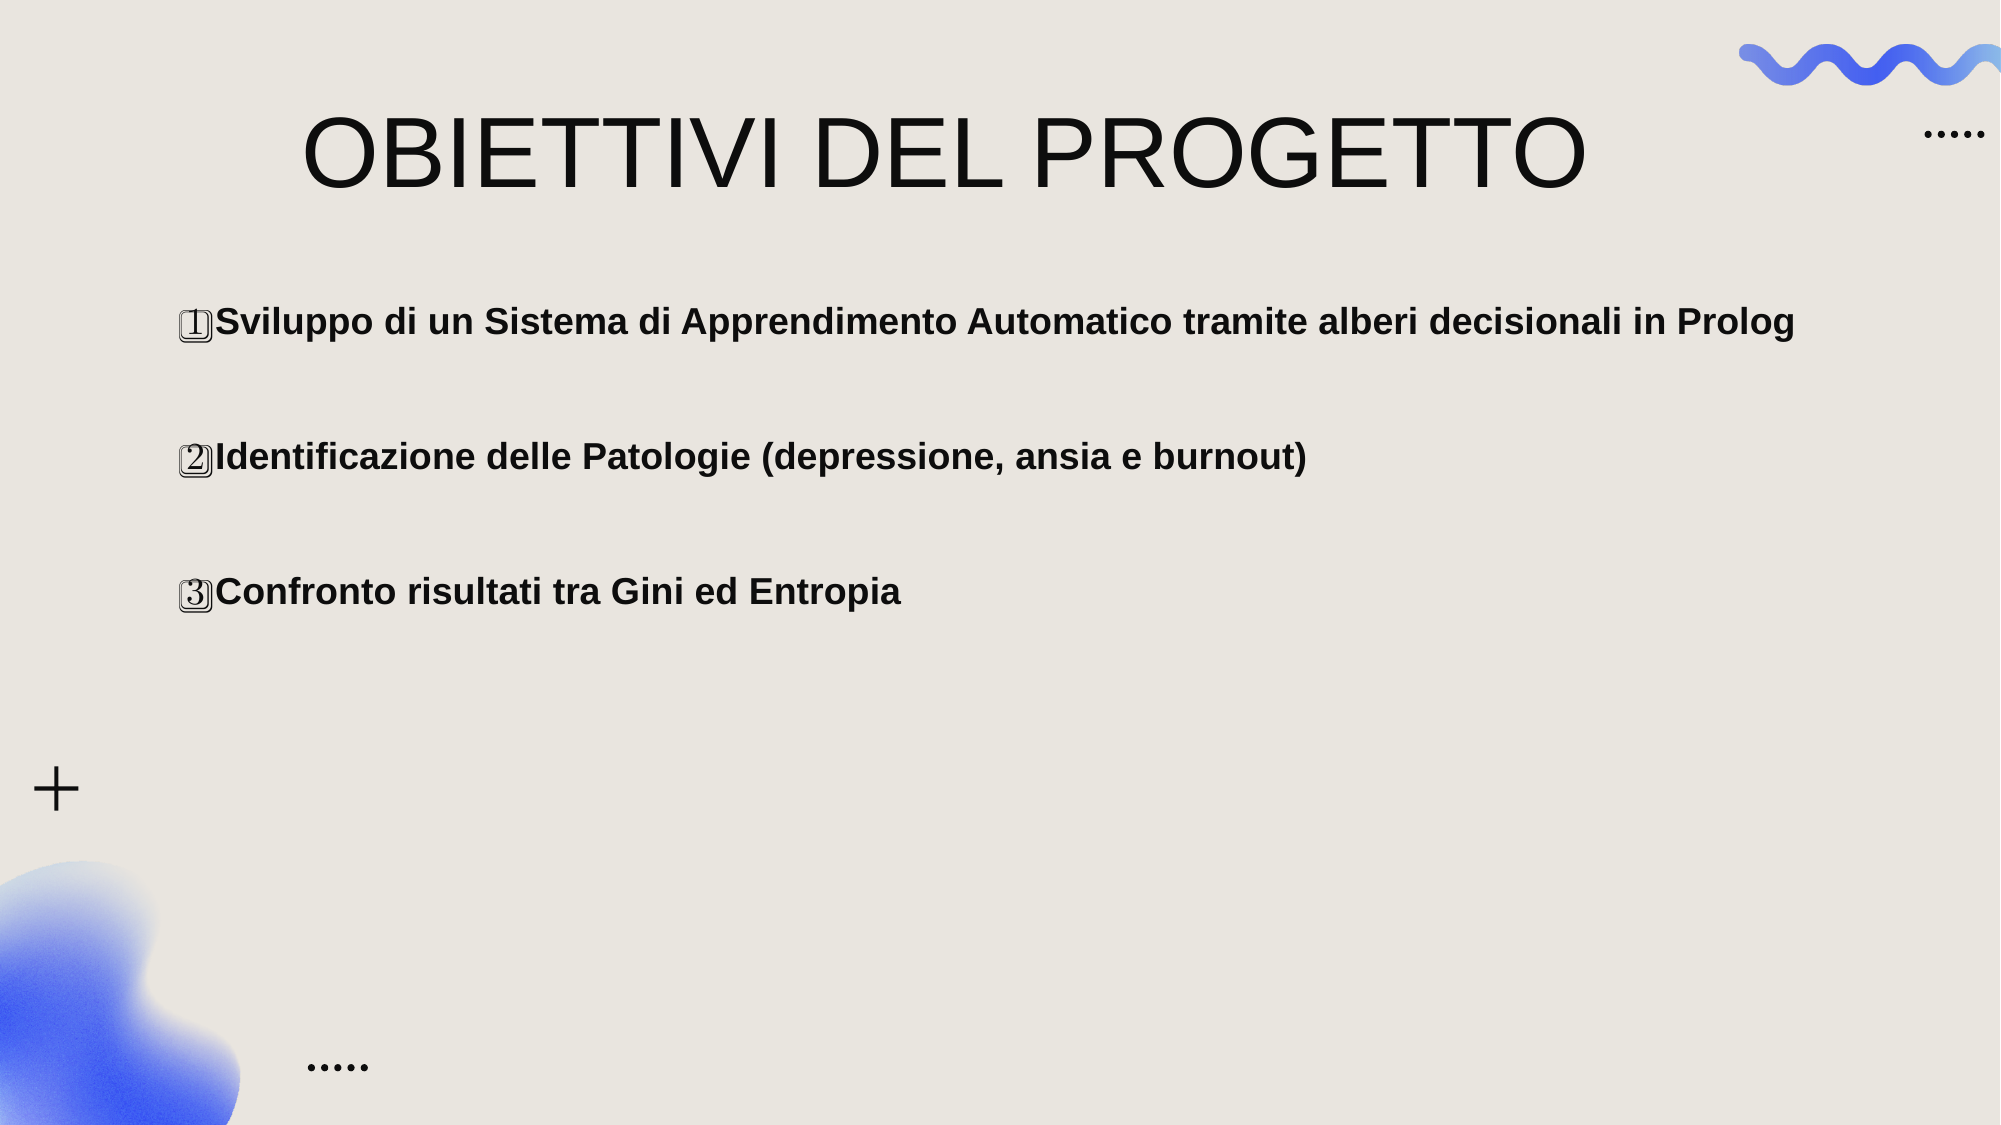

OBIETTIVI DEL PROGETTO
# 1️⃣ Sviluppo di un Sistema di Apprendimento Automatico tramite alberi decisionali in Prolog 2️⃣ Identificazione delle Patologie (depressione, ansia e burnout) 3️⃣ Confronto risultati tra Gini ed Entropia